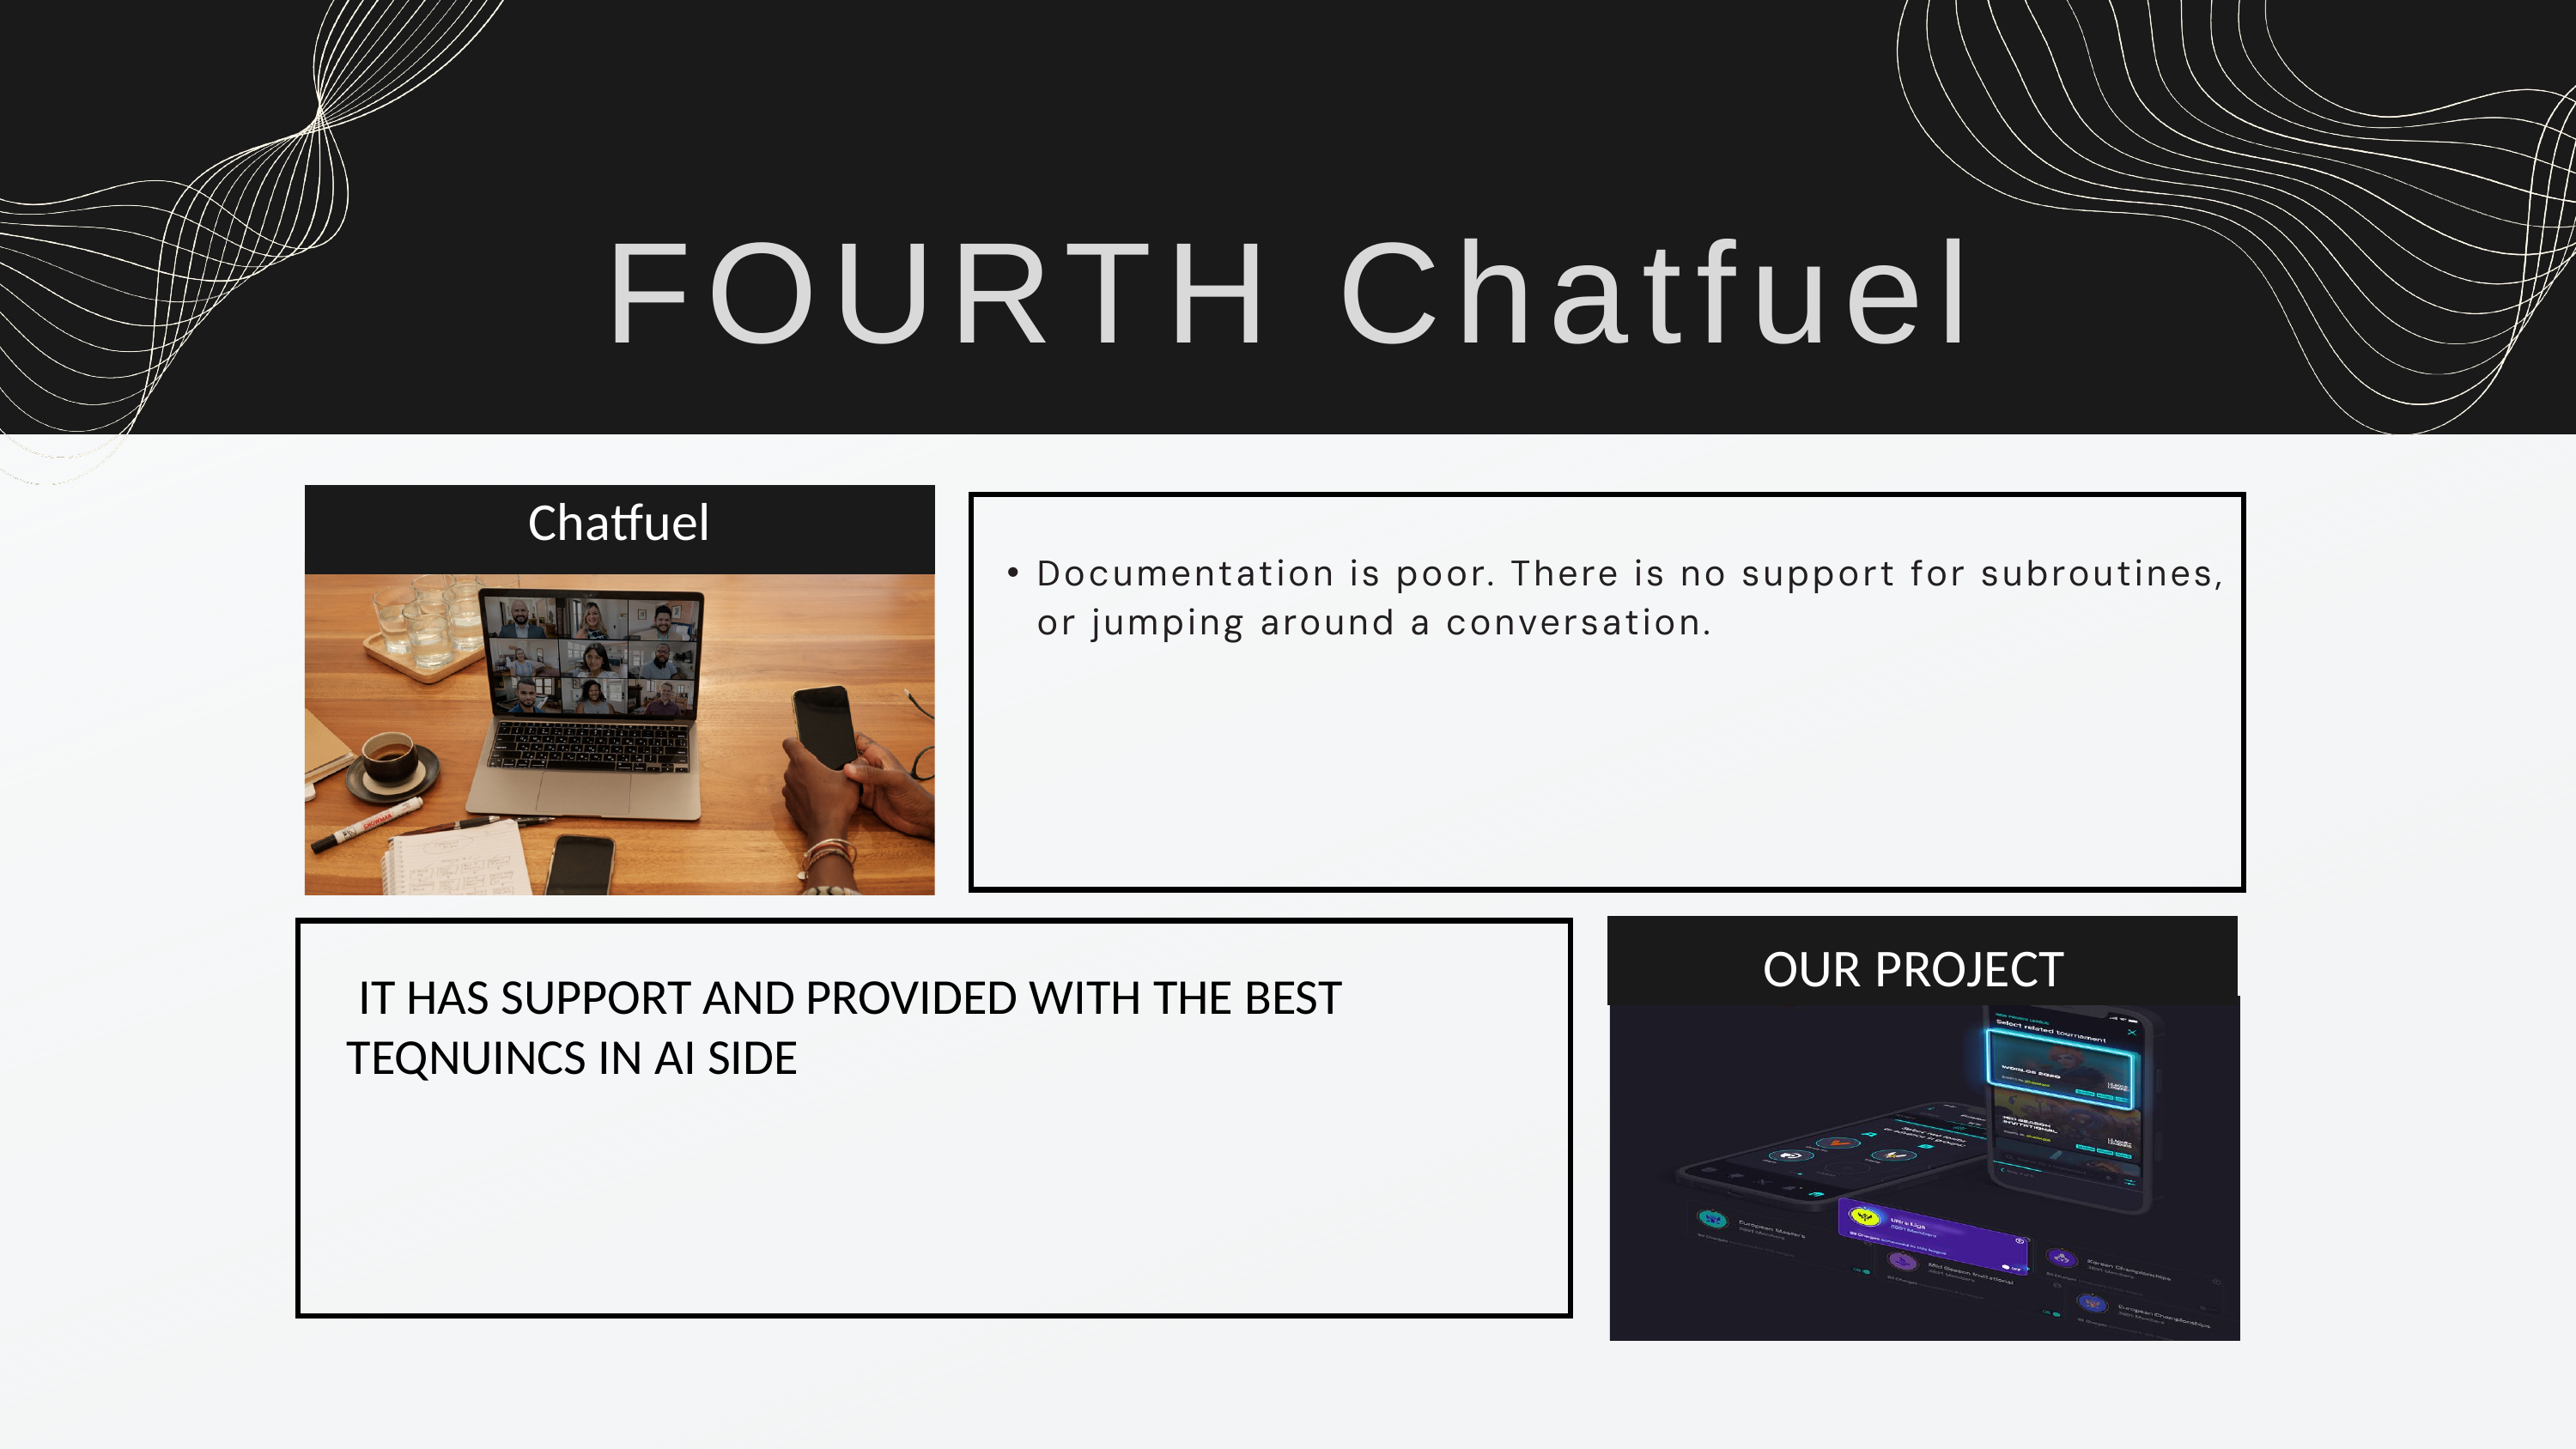

FOURTH Chatfuel

Chatfuel

Documentation is poor. There is no support for subroutines, or jumping around a conversation.

OUR PROJECT

 IT HAS SUPPORT AND PROVIDED WITH THE BEST TEQNUINCS IN AI SIDE